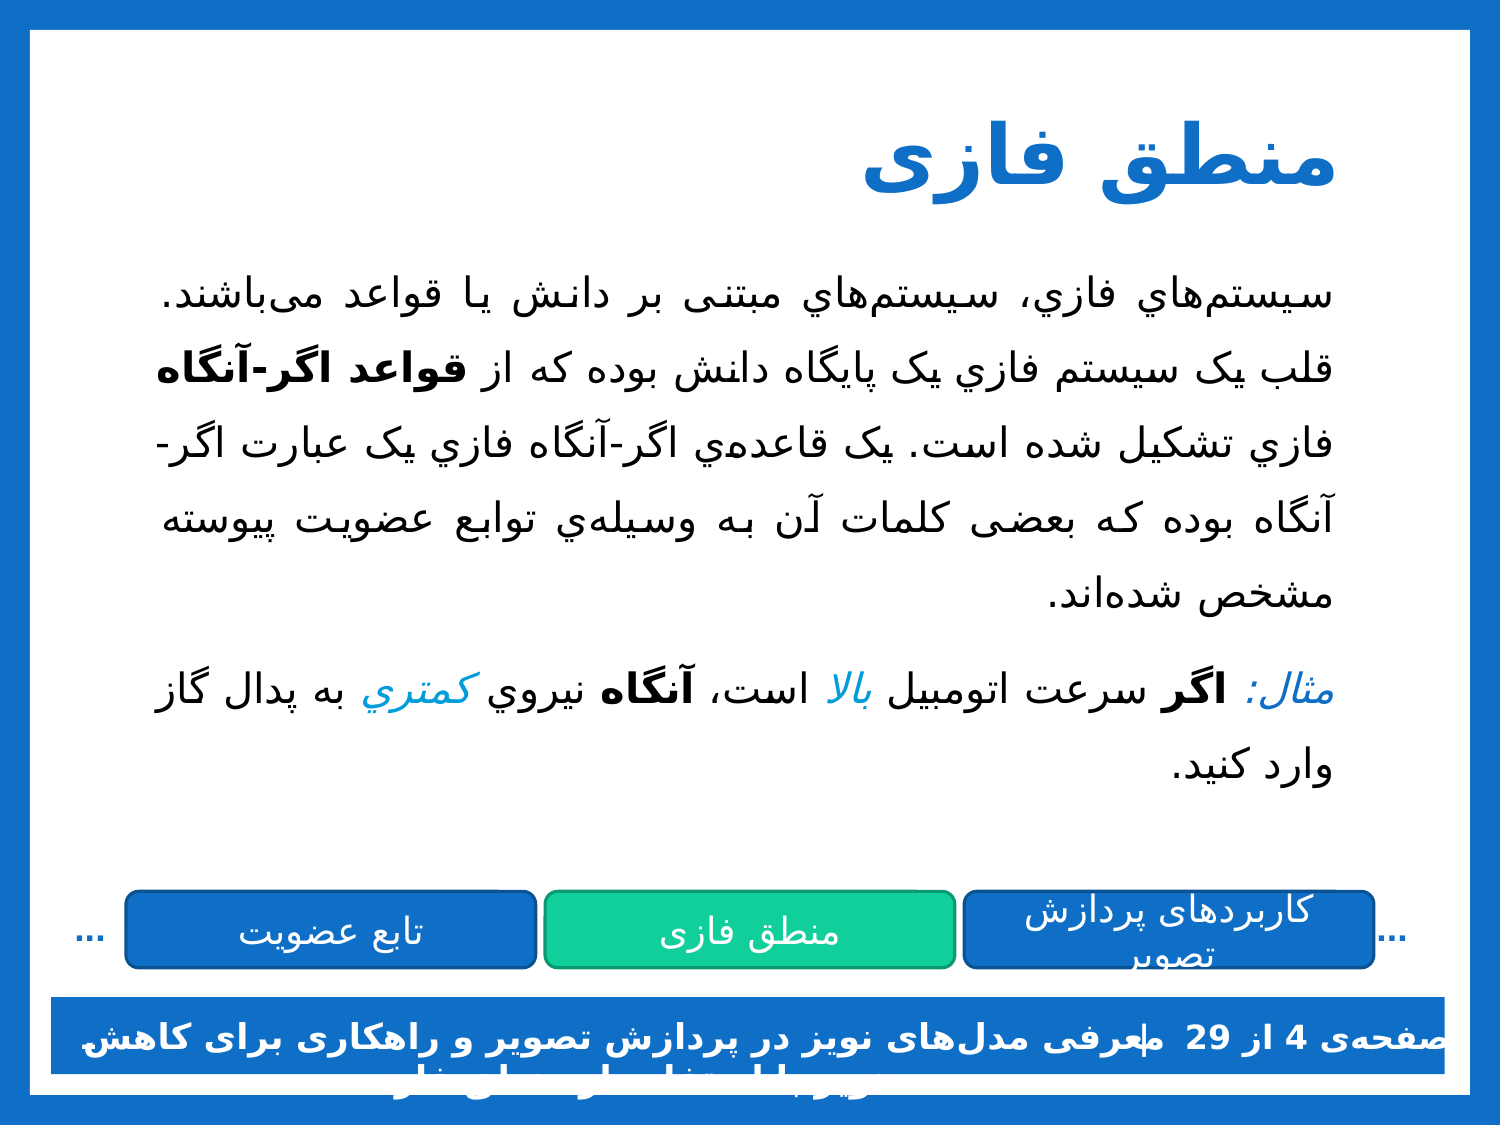

# منطق فازی
سیستم‌هاي فازي، سیستم‌هاي مبتنی بر دانش یا قواعد می‌باشند. قلب یک سیستم فازي یک پایگاه دانش بوده که از قواعد اگر-آنگاه فازي تشکیل شده است. یک قاعده‌ي اگر-آنگاه فازي یک عبارت اگر-آنگاه بوده که بعضی کلمات آن به وسیله‌ي توابع عضویت پیوسته مشخص شده‌اند.
مثال: اگر سرعت اتومبیل بالا است، آنگاه نیروي کمتري به پدال گاز وارد کنید.
تابع عضویت
کاربردهای پردازش تصویر
منطق فازی
...
...

معرفی مدل‌های نويز در پردازش تصوير و راهکاری برای کاهش نويز با استفاده از منطق فازی
صفحه‌ی 4 از 29   |